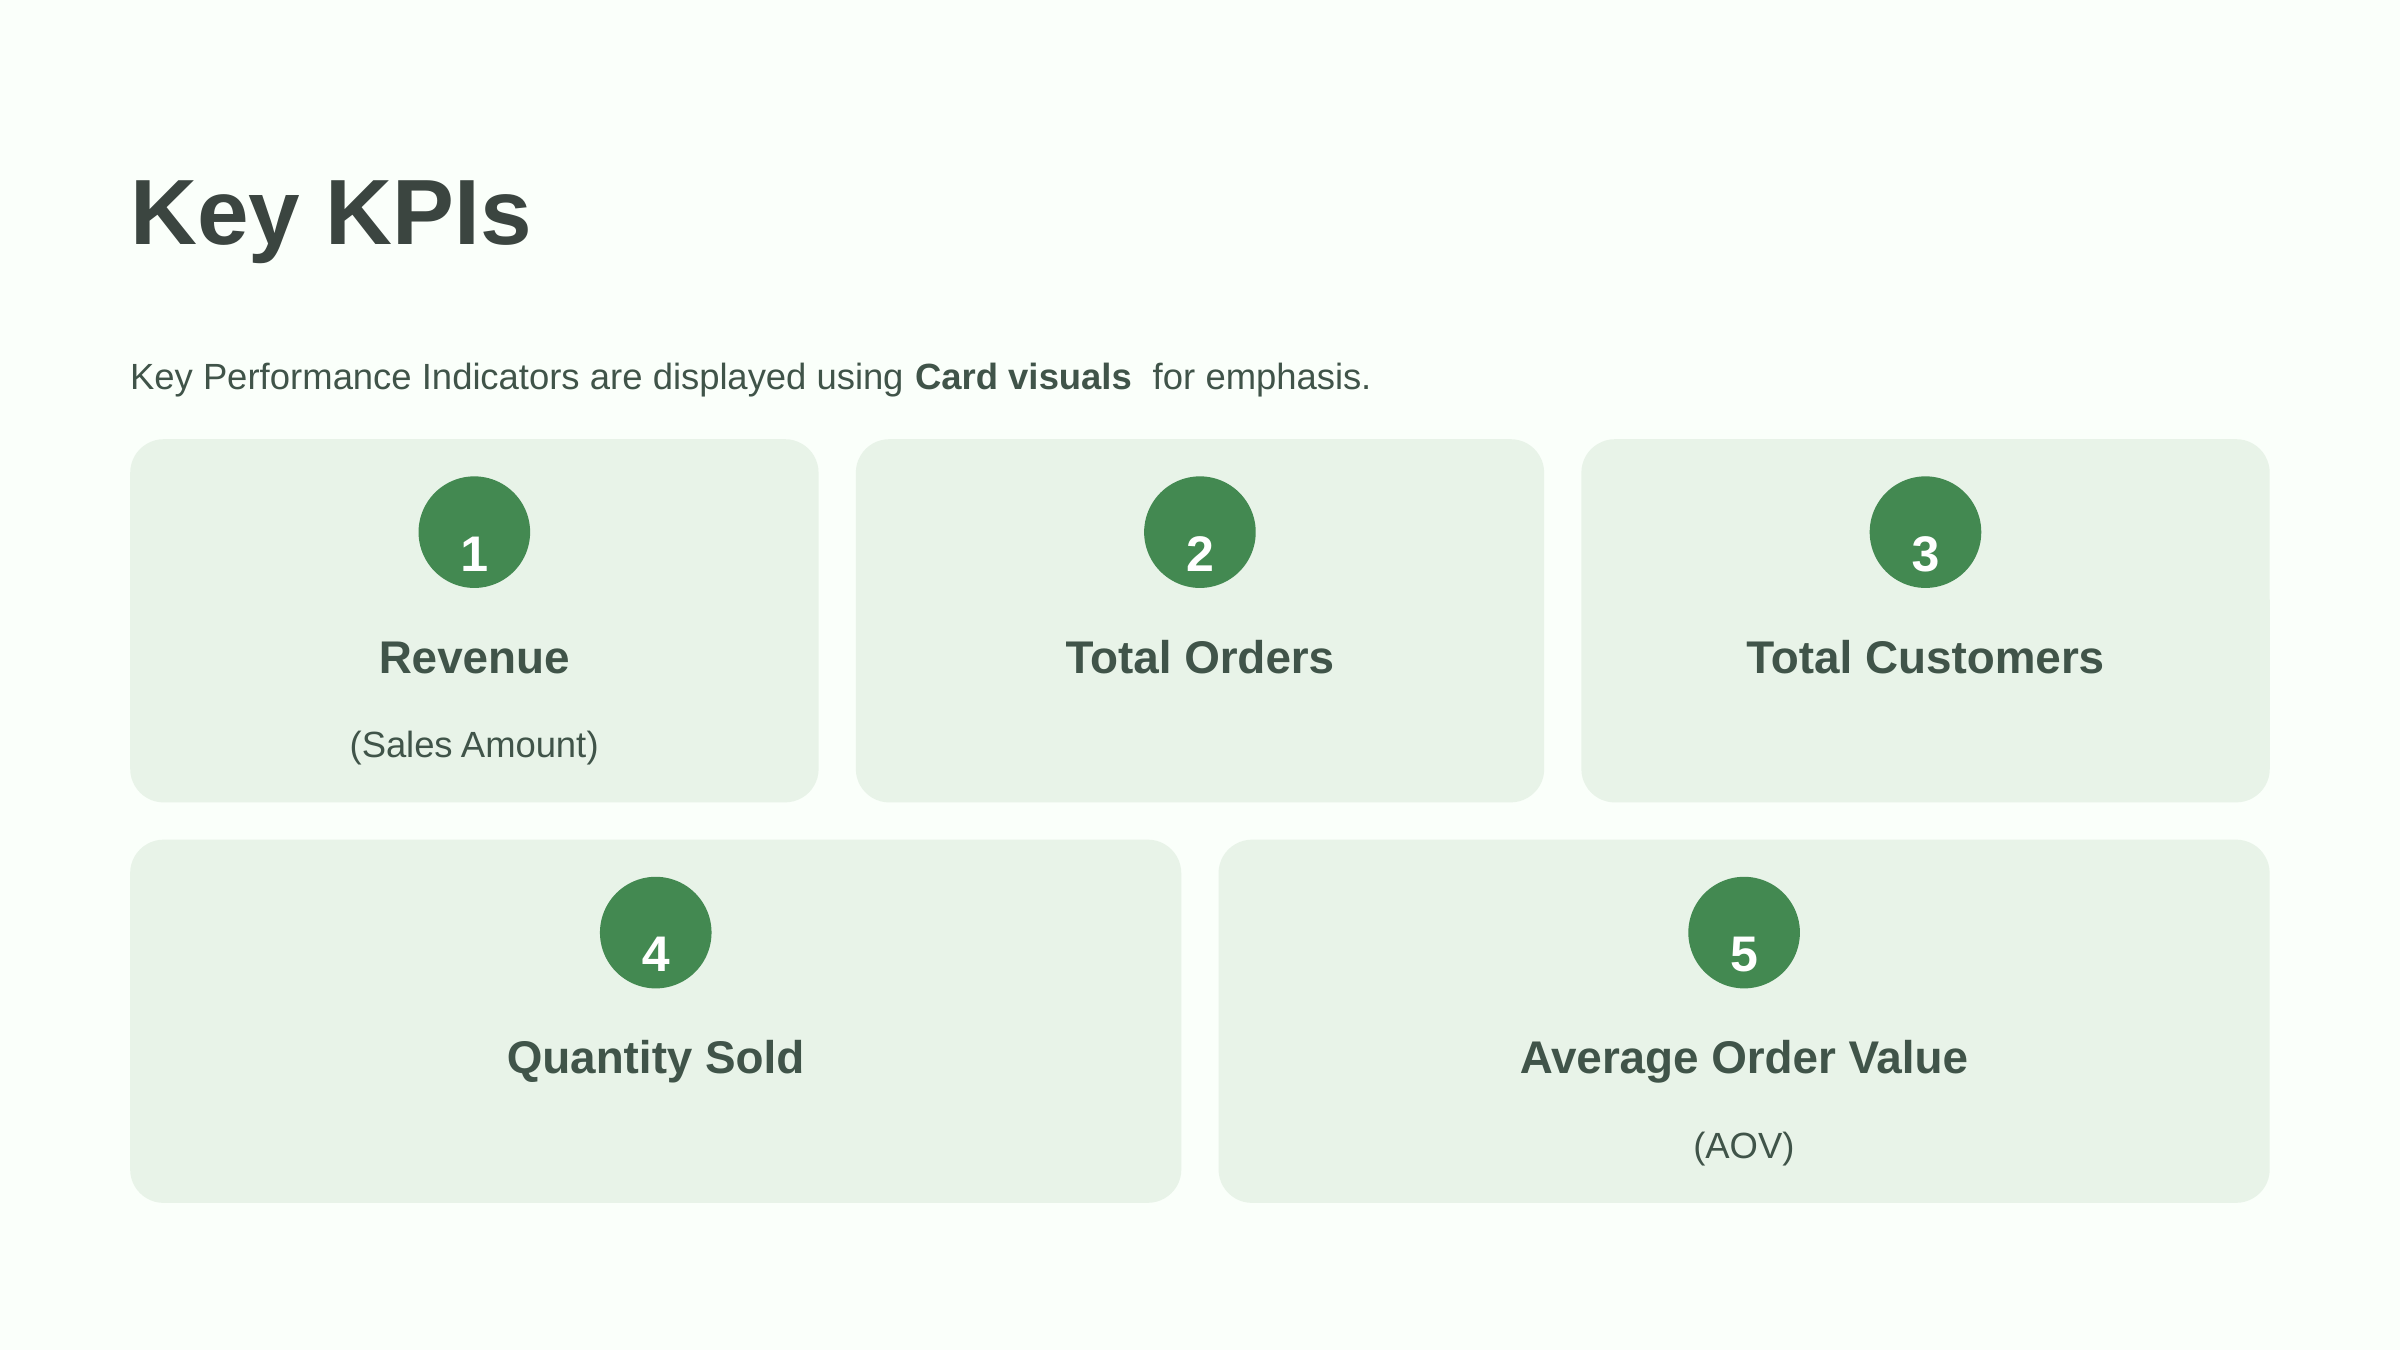

Key KPIs
Key Performance Indicators are displayed using Card visuals  for emphasis.

1
2
3
Revenue
Total Orders
Total Customers
(Sales Amount)

4
5
Quantity Sold
Average Order Value
(AOV)